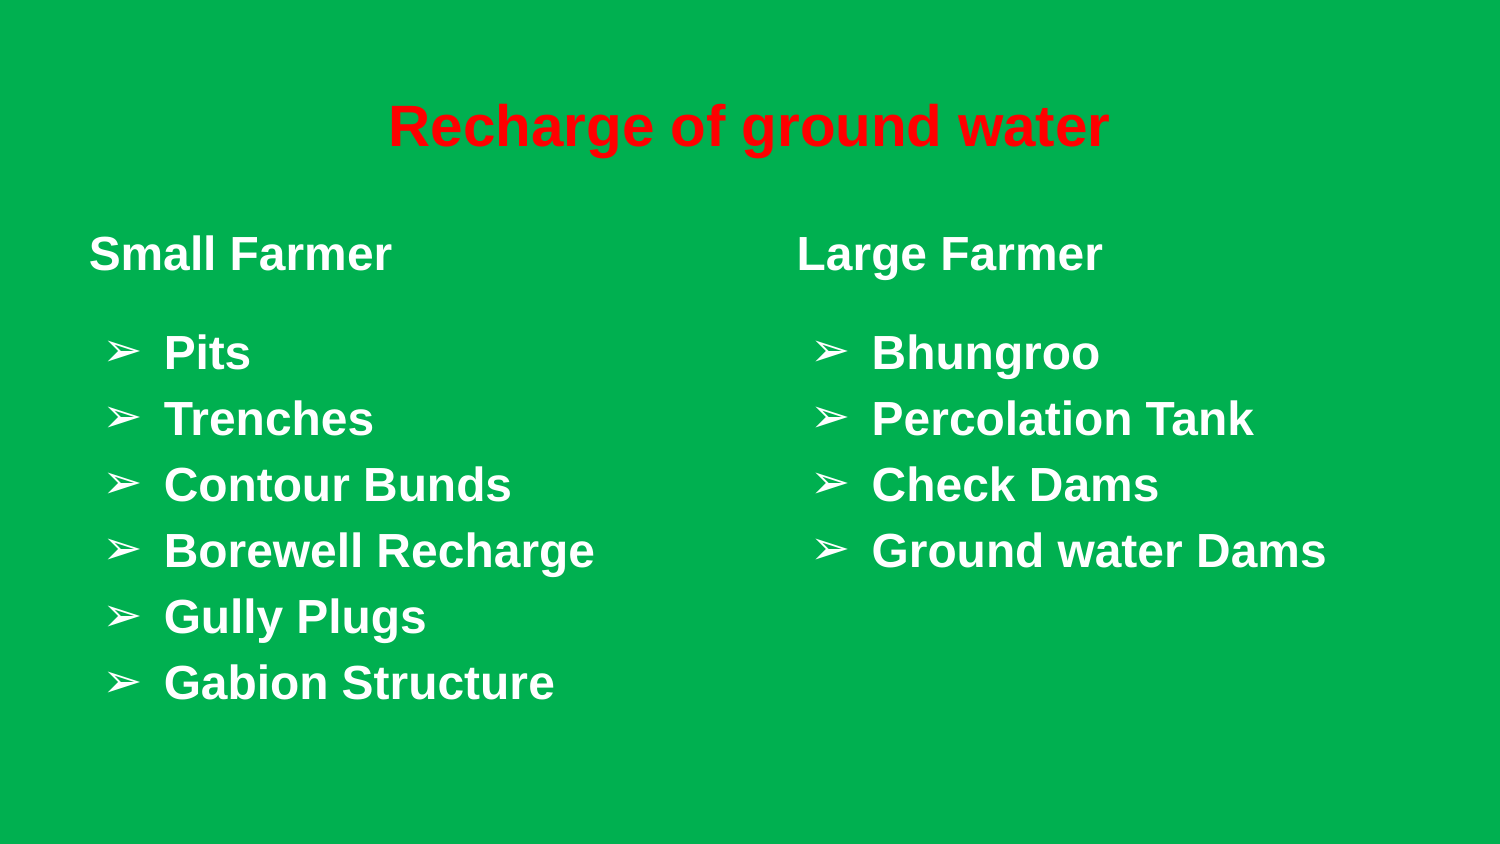

# Recharge of ground water
Small Farmer
Pits
Trenches
Contour Bunds
Borewell Recharge
Gully Plugs
Gabion Structure

Large Farmer
Bhungroo
Percolation Tank
Check Dams
Ground water Dams